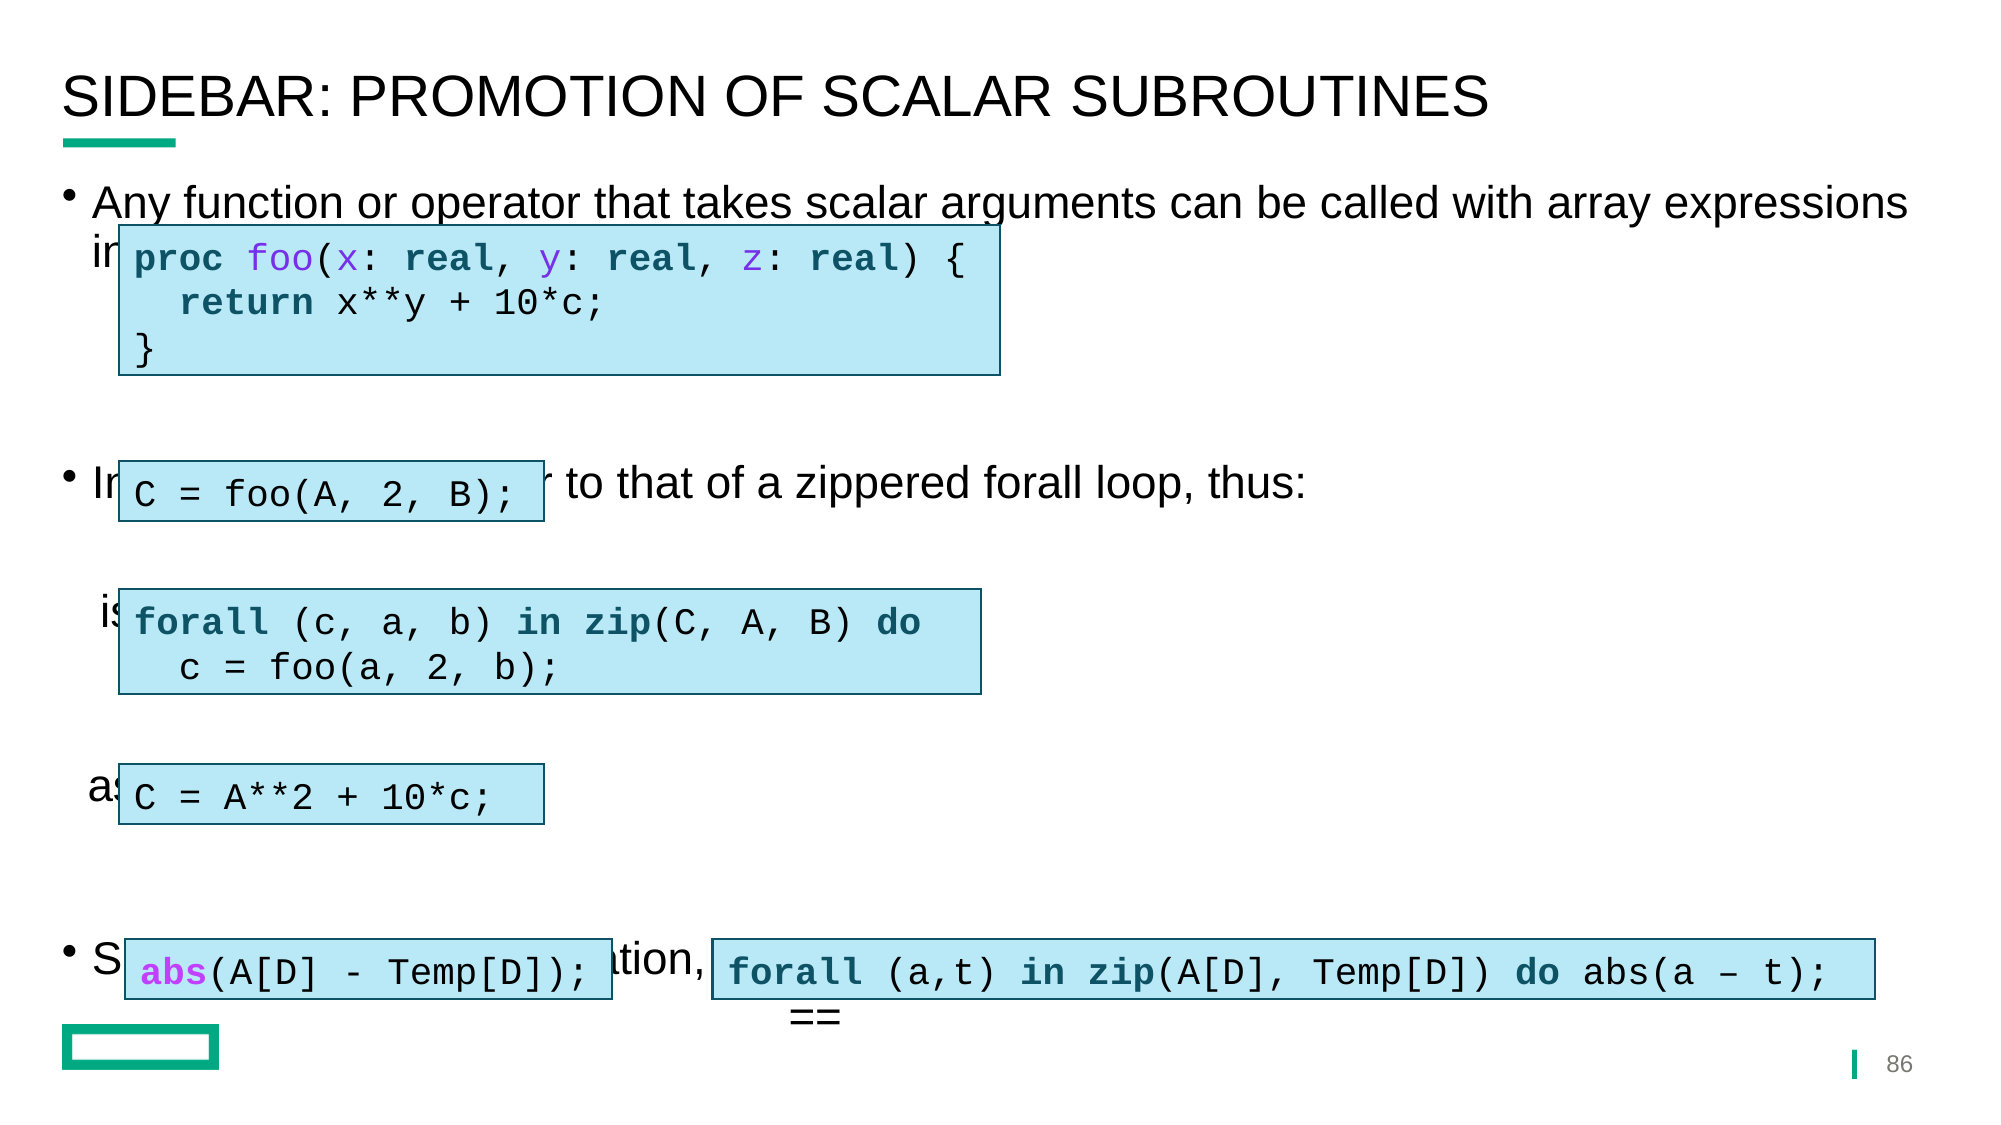

# SideBar: Promotion Of Scalar Subroutines
Any function or operator that takes scalar arguments can be called with array expressions instead

Interpretation is similar to that of a zippered forall loop, thus:

   is equivalent to:

  as is:

So, in the Jacobi computation,
                                                         ==

proc foo(x: real, y: real, z: real) {
  return x**y + 10*c;
}
C = foo(A, 2, B);
forall (c, a, b) in zip(C, A, B) do
  c = foo(a, 2, b);
C = A**2 + 10*c;
abs(A[D] - Temp[D]);
forall (a,t) in zip(A[D], Temp[D]) do abs(a – t);
86